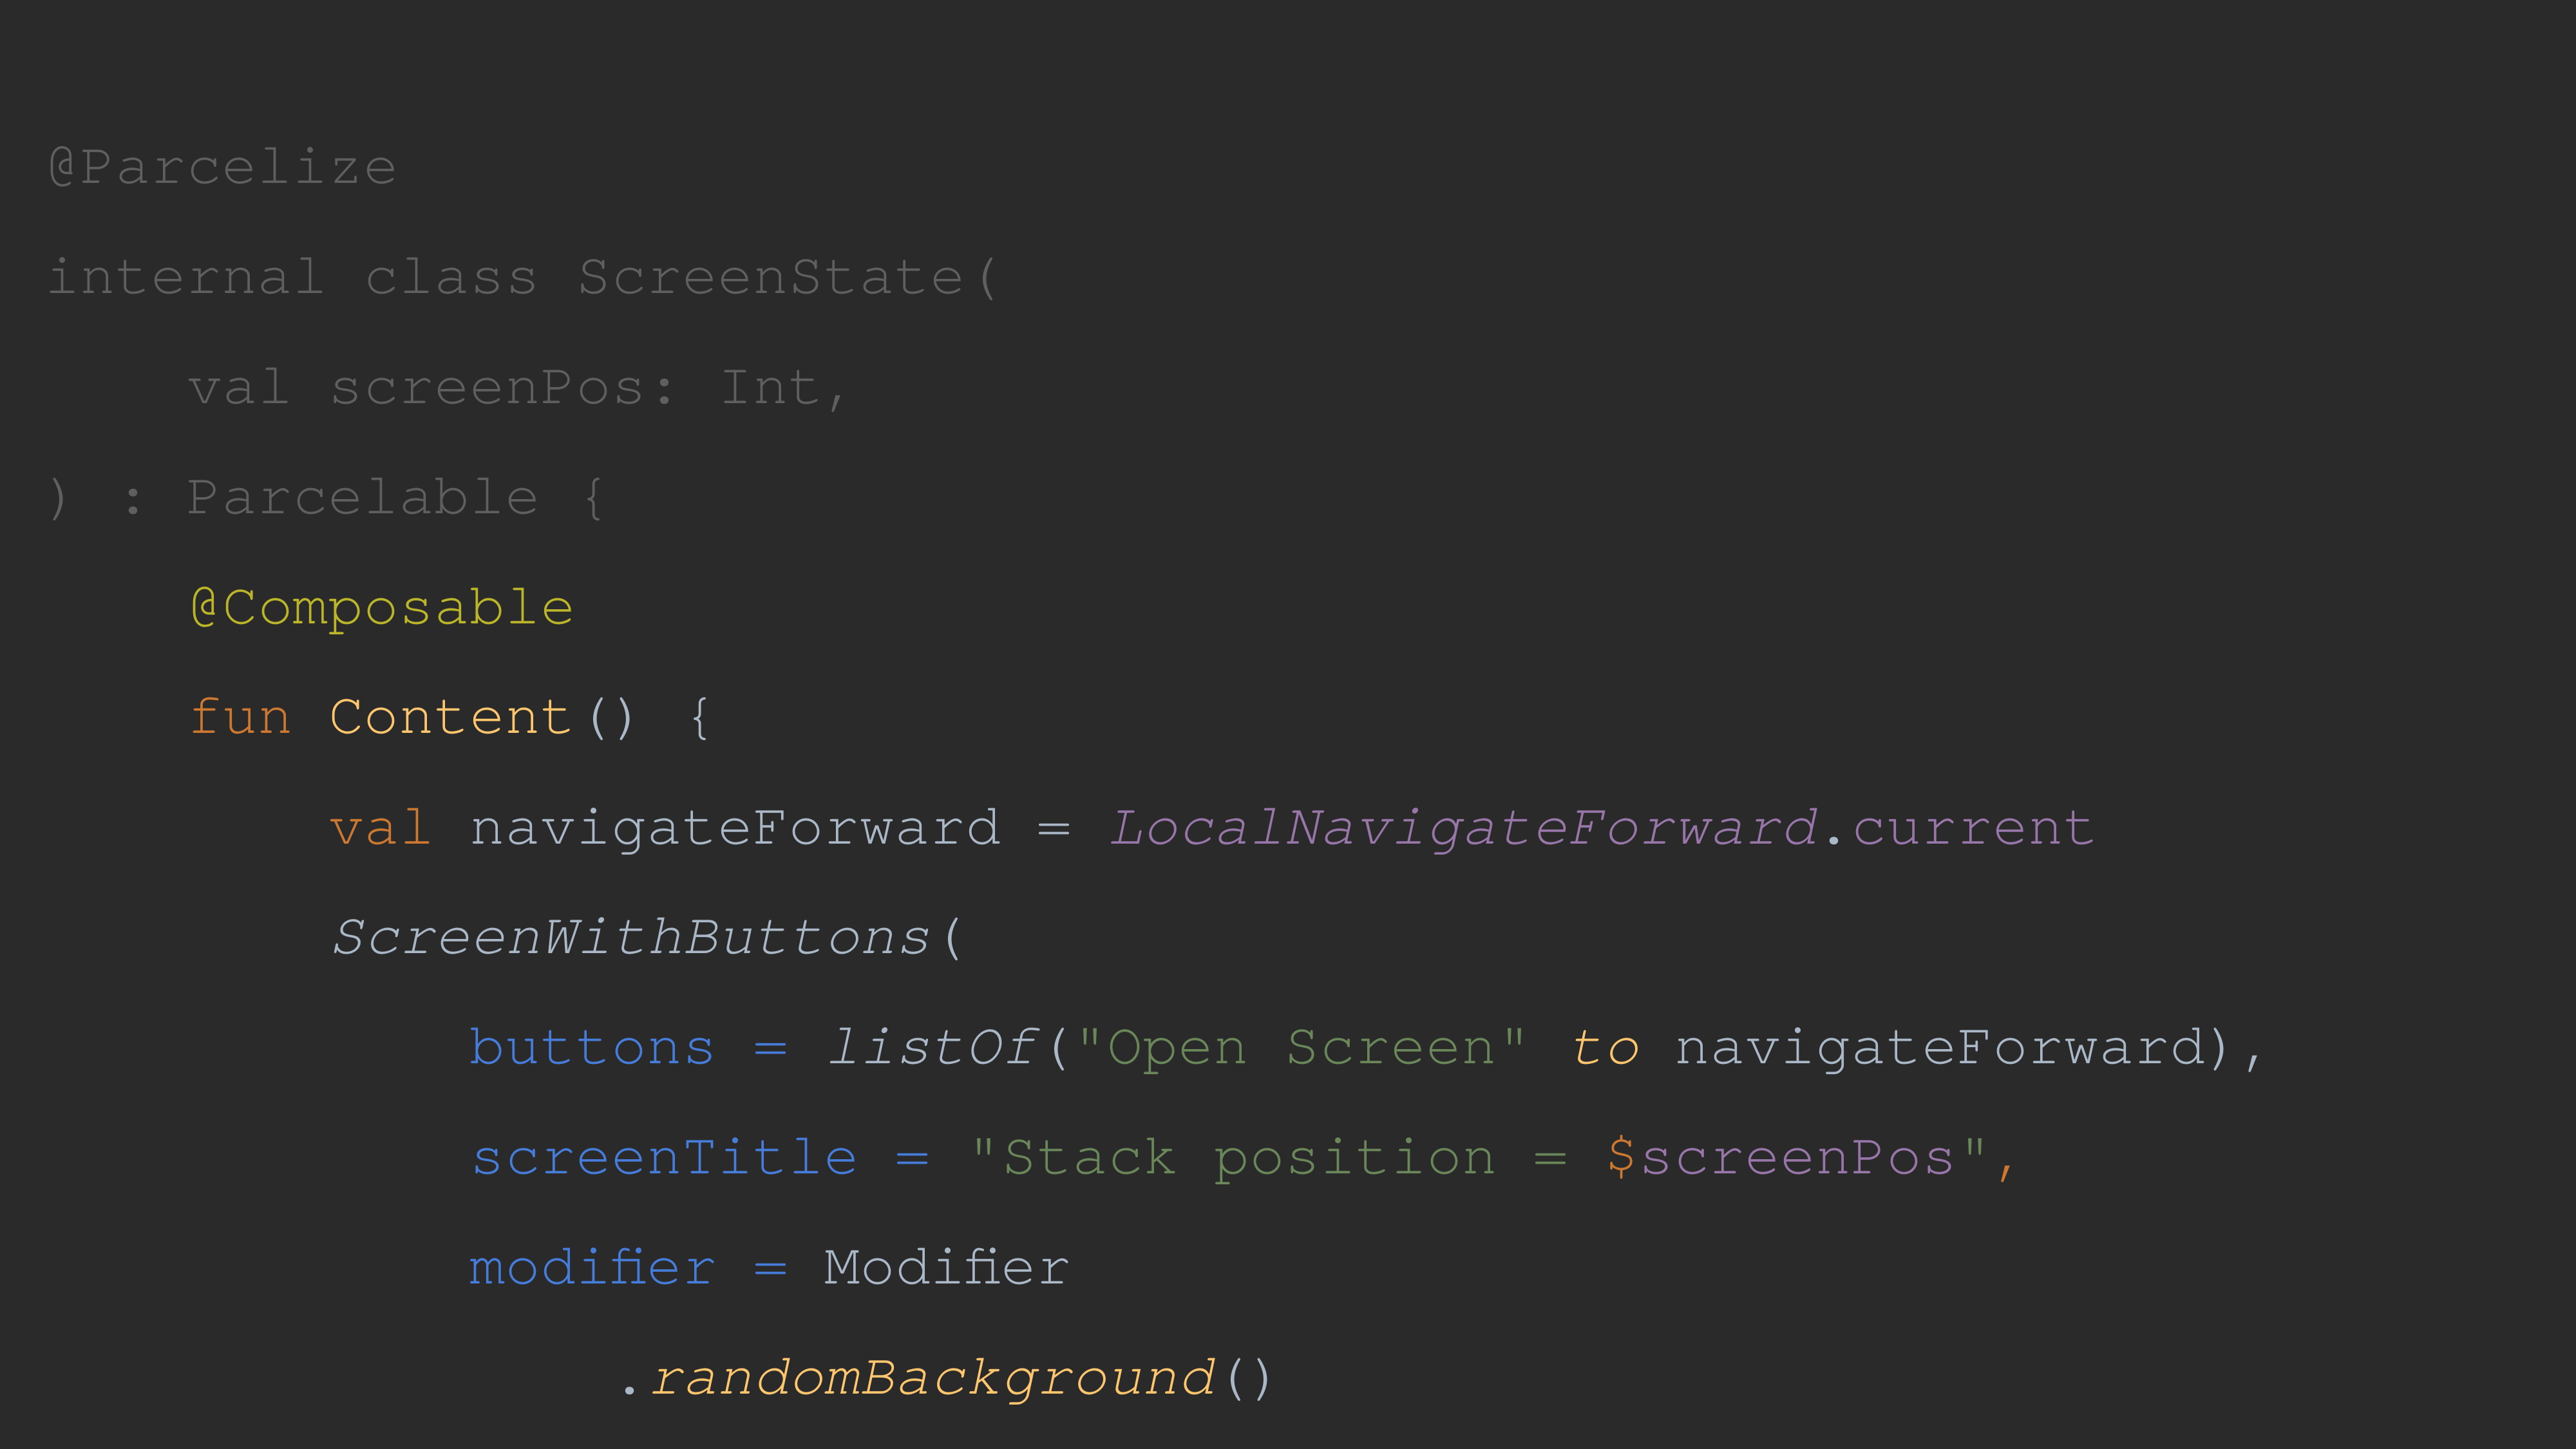

@Parcelize
internal class ScreenState(
    val screenPos: Int,
) : Parcelable {
    @Composable
    fun Content() {
        val navigateForward = LocalNavigateForward.current
        ScreenWithButtons(
            buttons = listOf("Open Screen" to navigateForward),
            screenTitle = "Stack position = $screenPos",
            modifier = Modifier
                .randomBackground()
                .fillMaxSize()
        )
    }
}
8